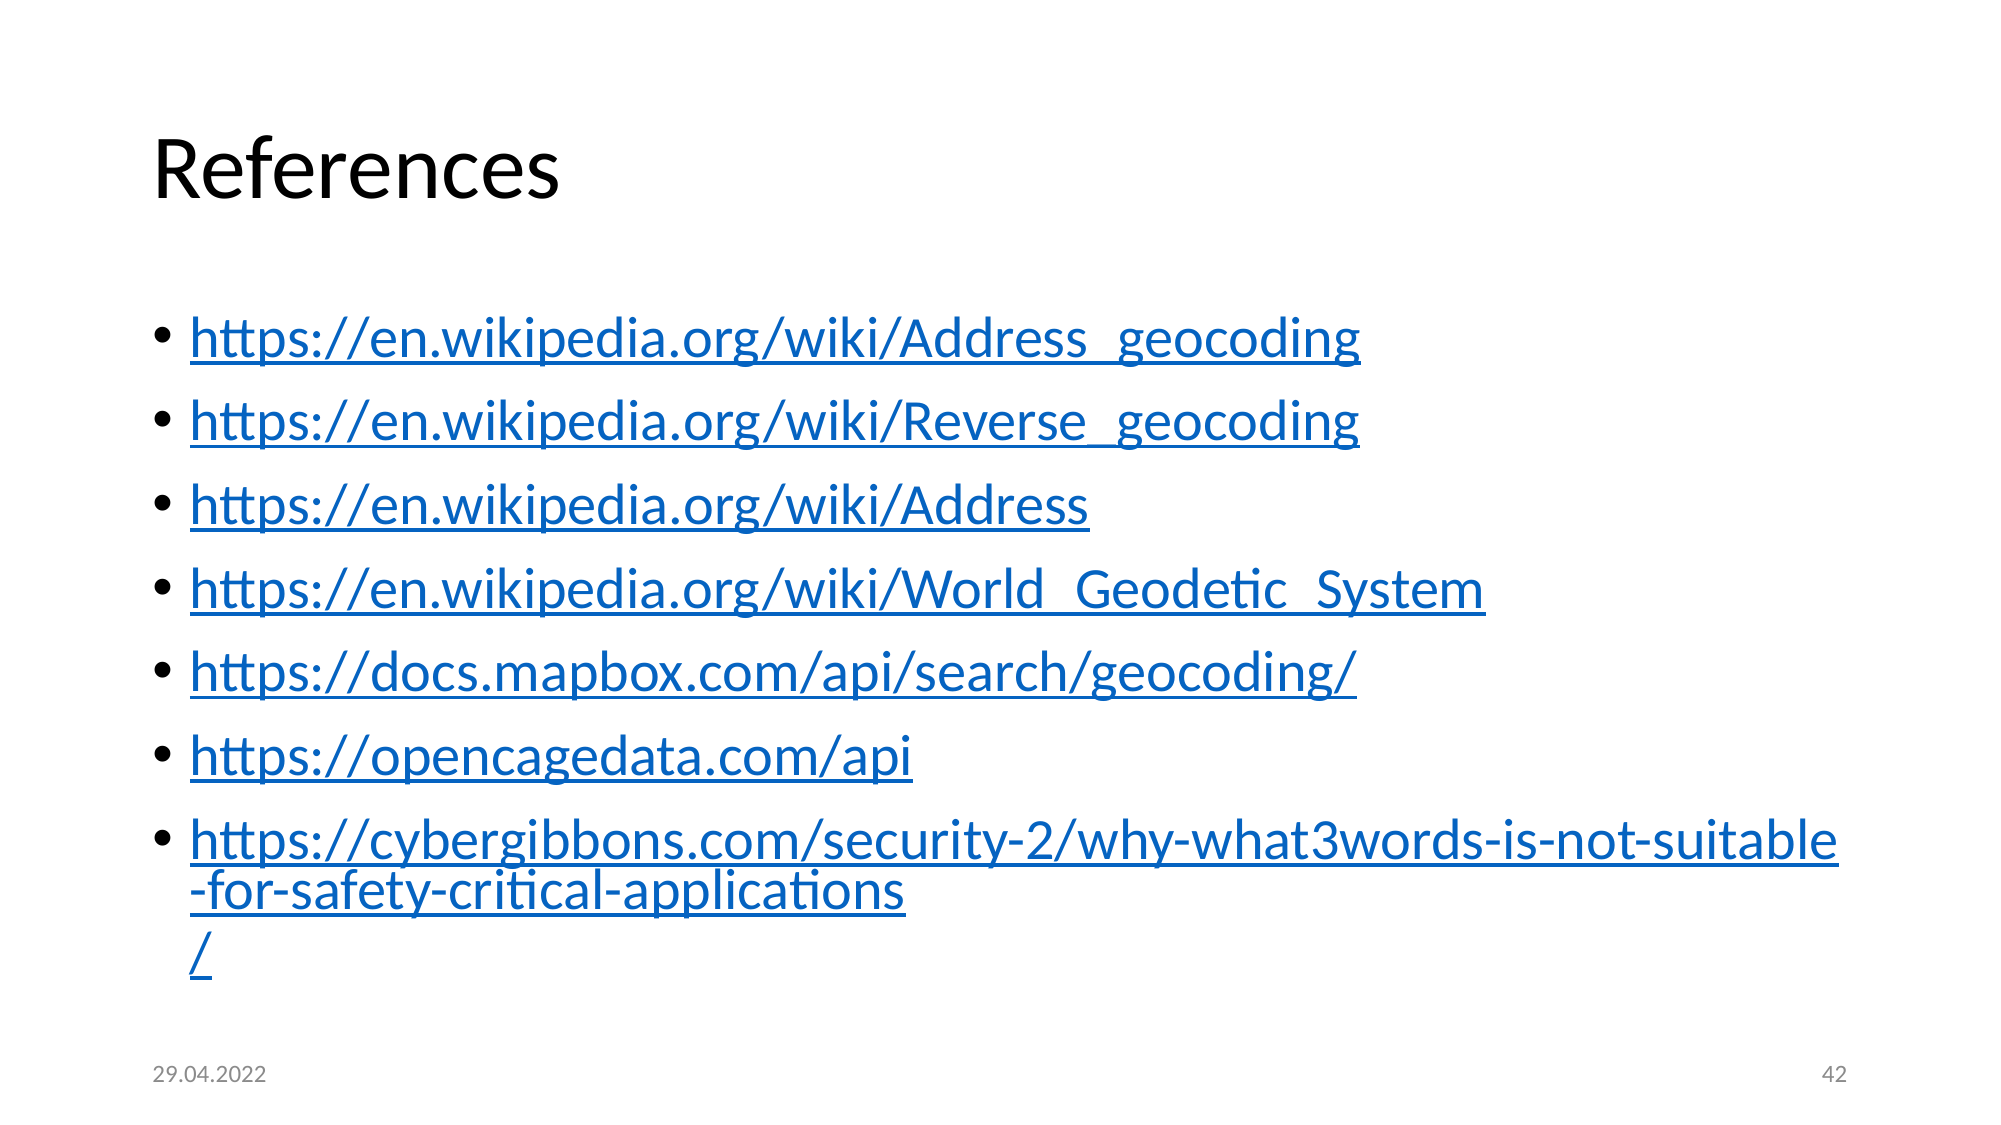

# References
https://en.wikipedia.org/wiki/Address_geocoding
https://en.wikipedia.org/wiki/Reverse_geocoding
https://en.wikipedia.org/wiki/Address
https://en.wikipedia.org/wiki/World_Geodetic_System
https://docs.mapbox.com/api/search/geocoding/
https://opencagedata.com/api
https://cybergibbons.com/security-2/why-what3words-is-not-suitable-for-safety-critical-applications/
29.04.2022
42